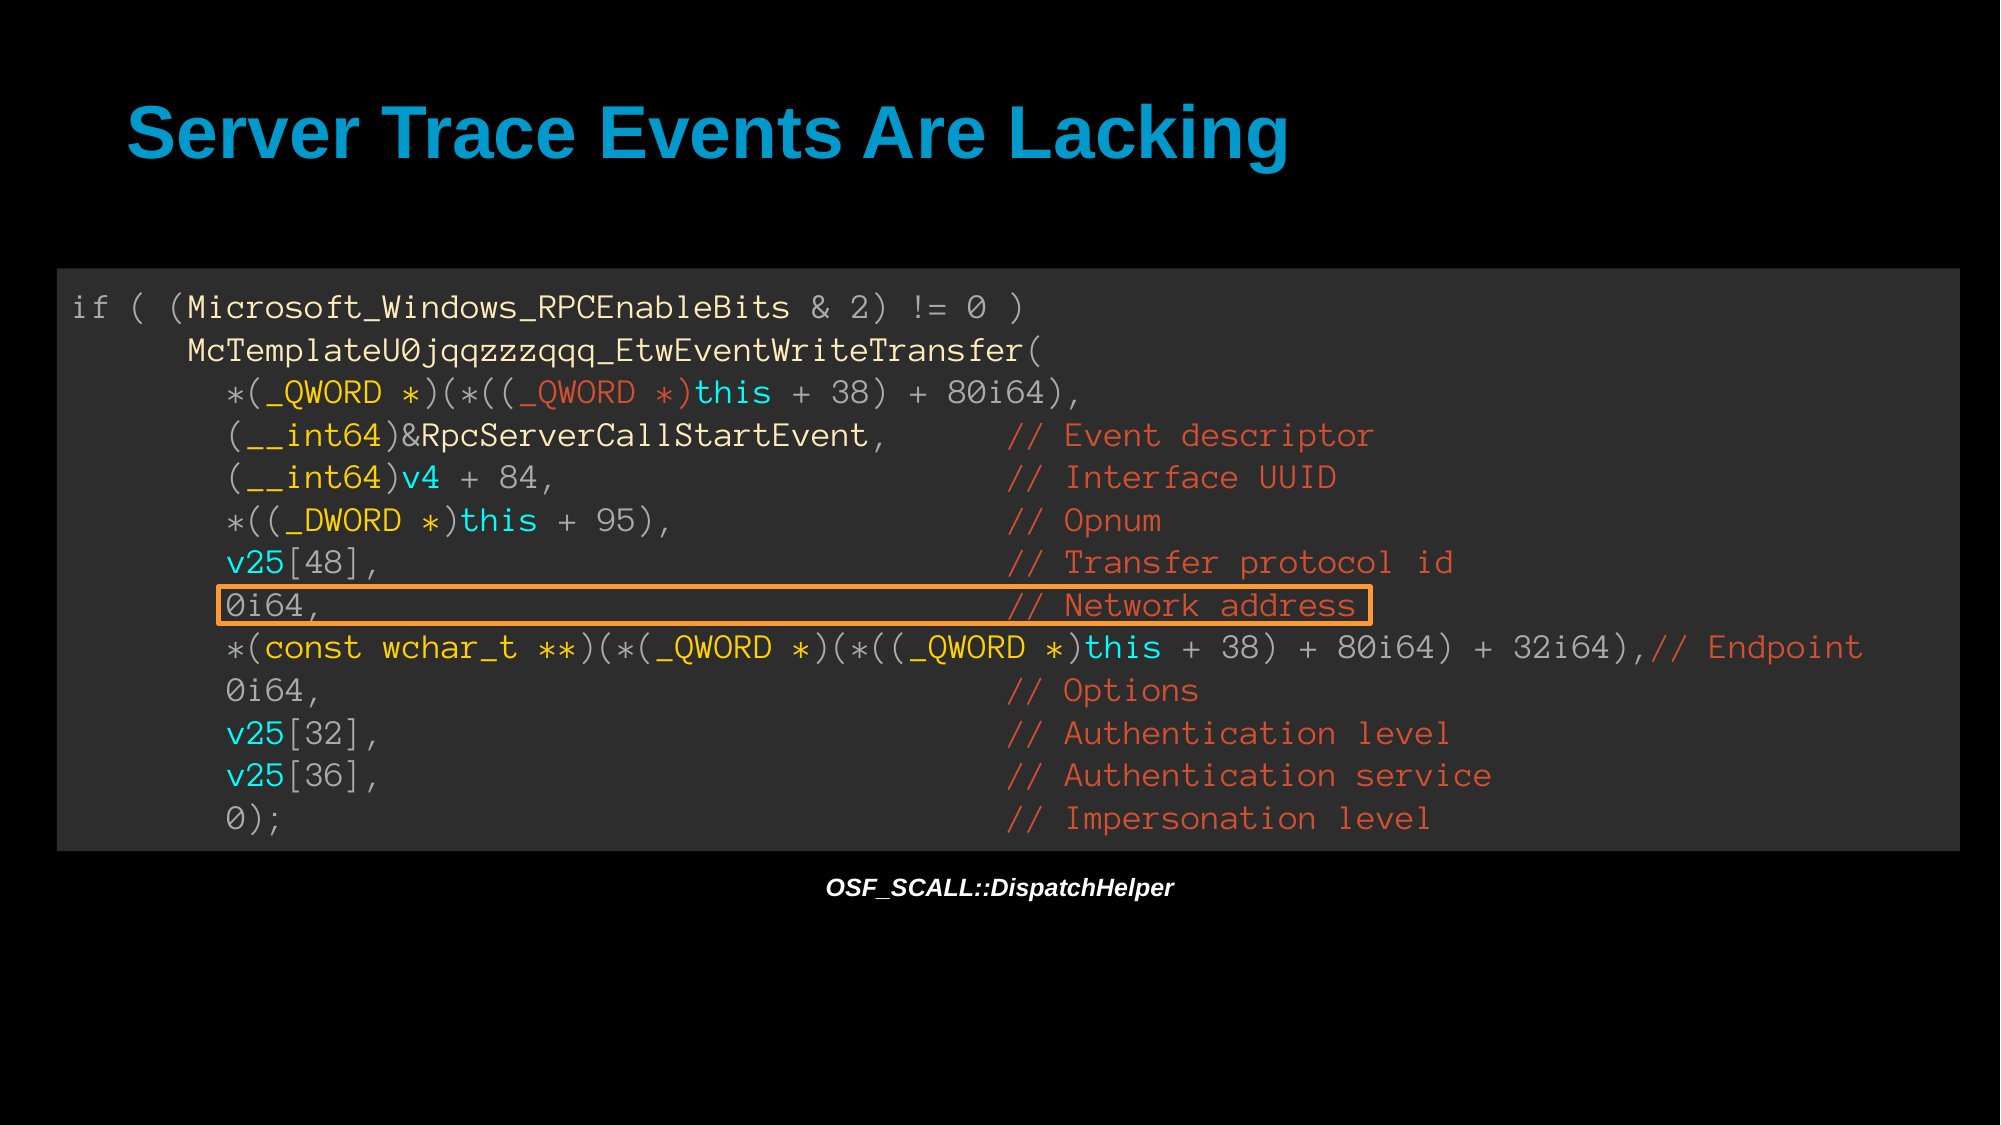

# Server Trace Events Are Lacking
if ( (Microsoft_Windows_RPCEnableBits & 2) != 0 )
      McTemplateU0jqqzzzqqq_EtwEventWriteTransfer(
        *(_QWORD *)(*((_QWORD *)this + 38) + 80i64),
        (__int64)&RpcServerCallStartEvent,      // Event descriptor
        (__int64)v4 + 84,                       // Interface UUID
        *((_DWORD *)this + 95),                 // Opnum
        v25[48],                                // Transfer protocol id
        0i64,                                   // Network address
        *(const wchar_t **)(*(_QWORD *)(*((_QWORD *)this + 38) + 80i64) + 32i64),// Endpoint
        0i64,                                   // Options
        v25[32],                                // Authentication level
        v25[36],                                // Authentication service
        0);                                     // Impersonation level

OSF_SCALL::DispatchHelper